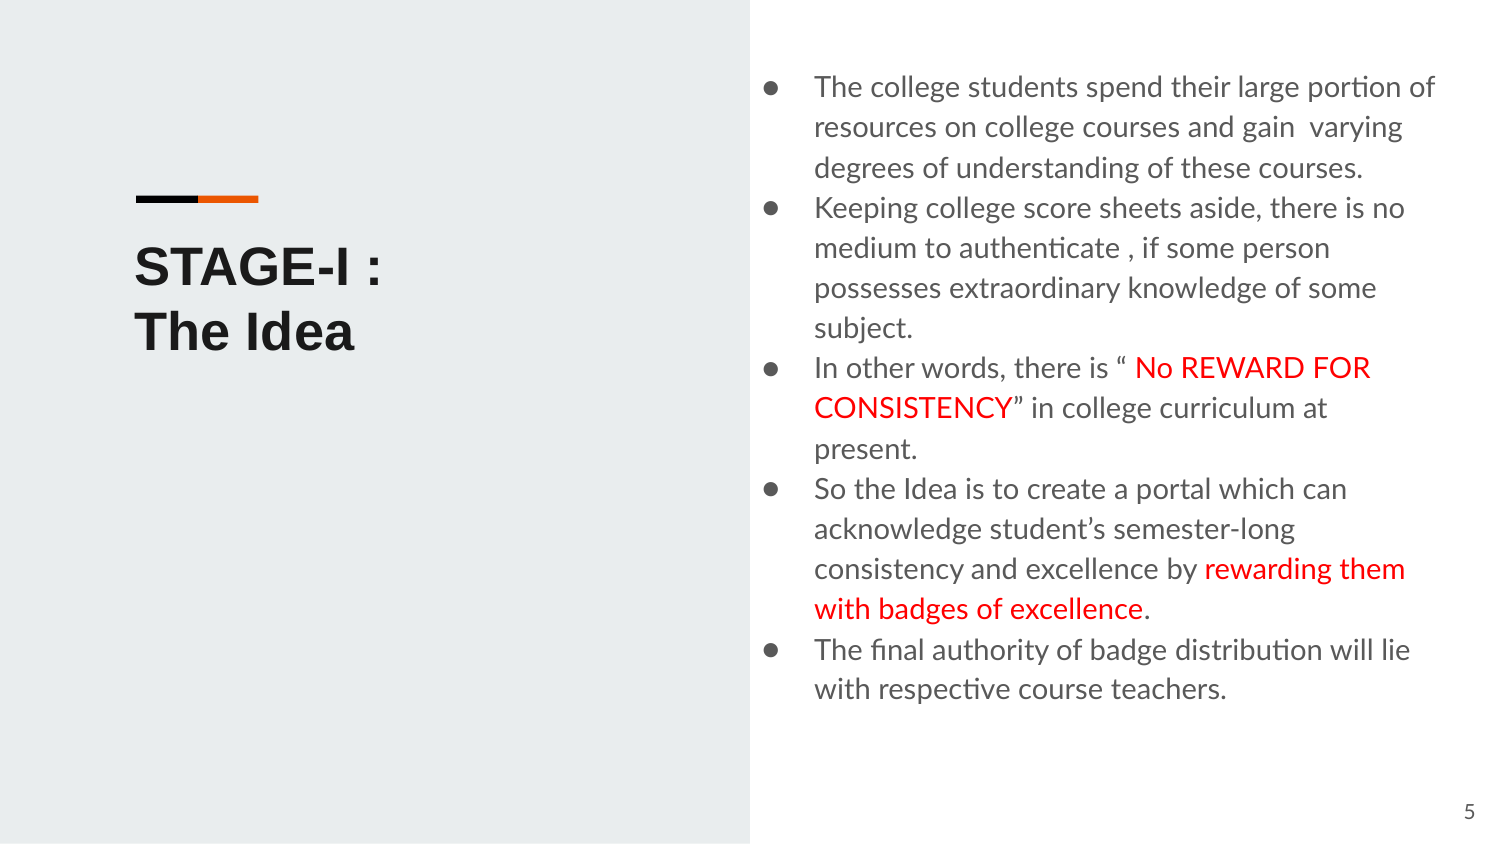

The college students spend their large portion of resources on college courses and gain  varying degrees of understanding of these courses.
Keeping college score sheets aside, there is no medium to authenticate , if some person possesses extraordinary knowledge of some subject.
In other words, there is “ No REWARD FOR CONSISTENCY” in college curriculum at present.
So the Idea is to create a portal which can acknowledge student’s semester-long consistency and excellence by rewarding them with badges of excellence.
The final authority of badge distribution will lie with respective course teachers.
STAGE-I :
The Idea
1
5